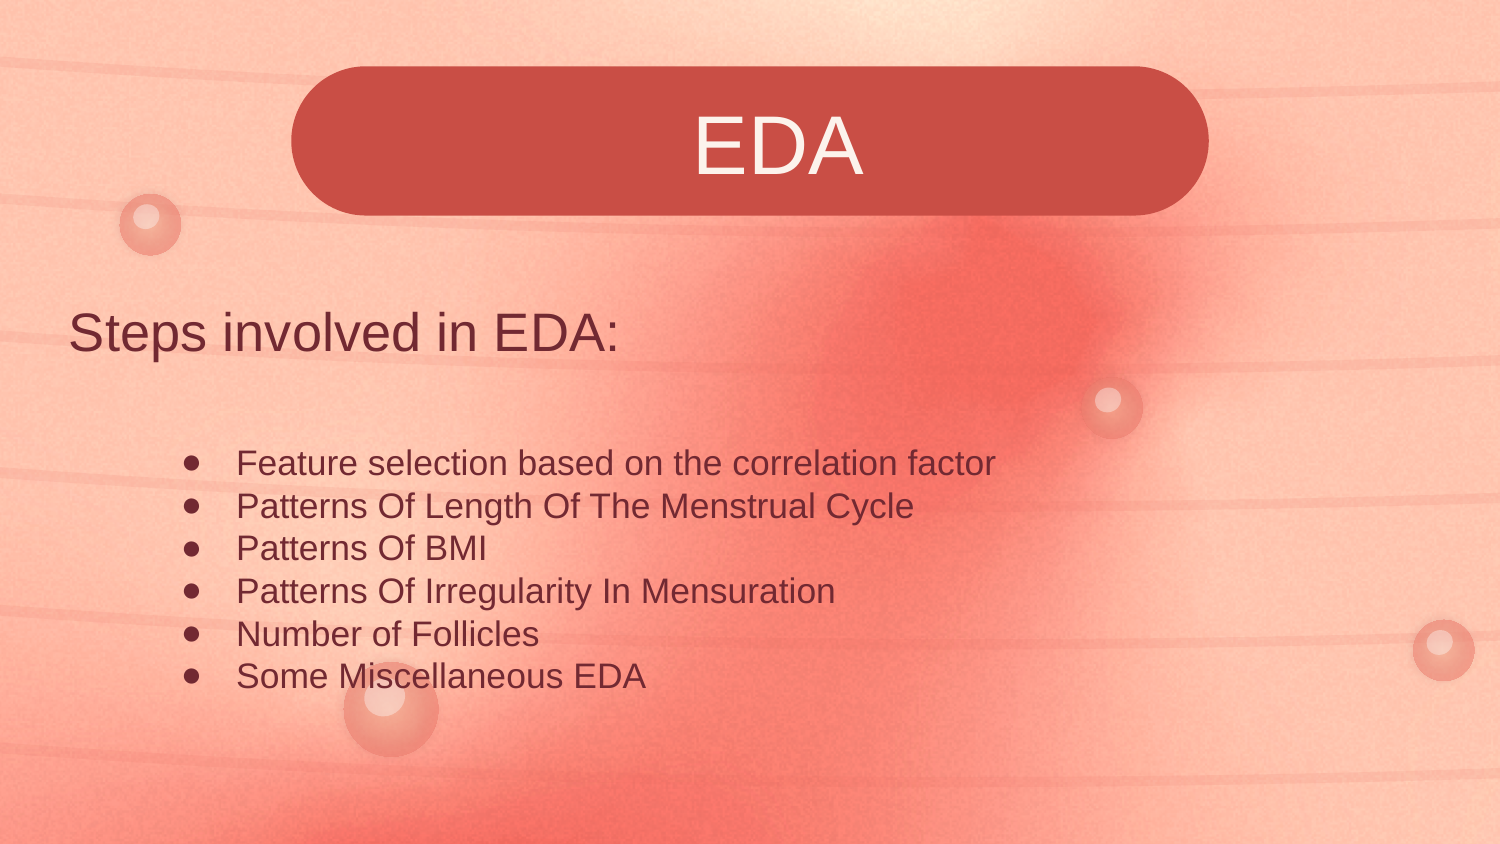

EDA

Steps involved in EDA:

Feature selection based on the correlation factor
Patterns Of Length Of The Menstrual Cycle
Patterns Of BMI
Patterns Of Irregularity In Mensuration
Number of Follicles
Some Miscellaneous EDA